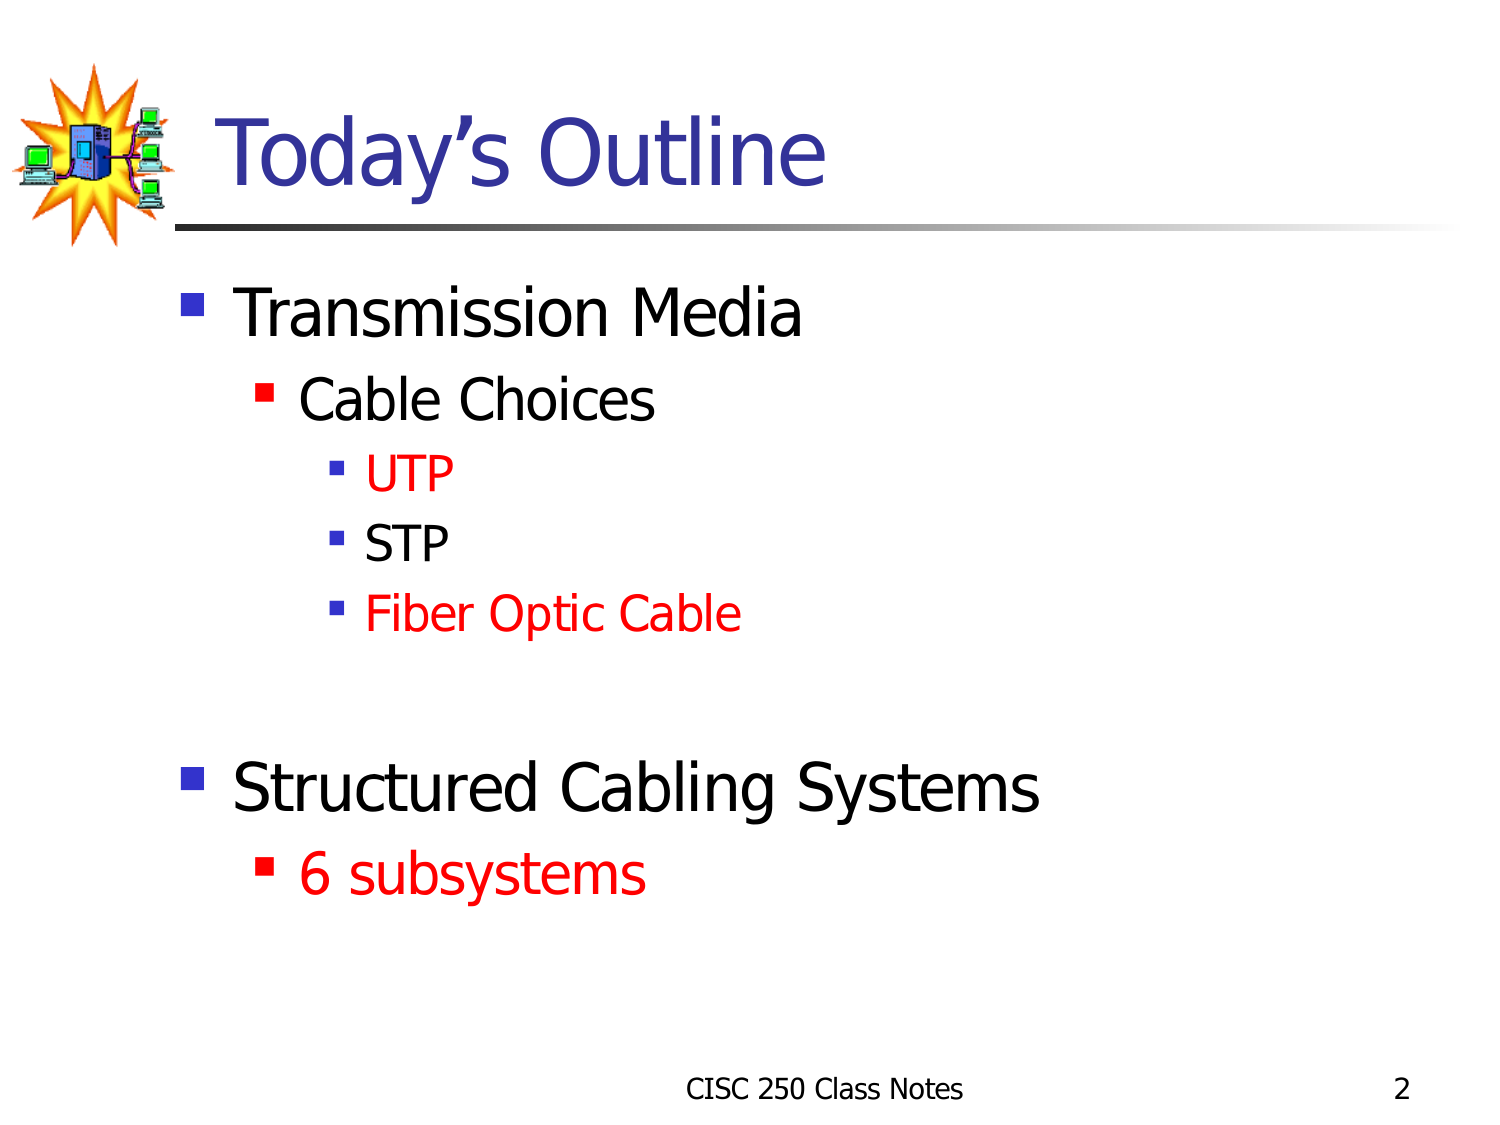

# Today’s Outline
Transmission Media
Cable Choices
UTP
STP
Fiber Optic Cable

Structured Cabling Systems
6 subsystems

CISC 250 Class Notes
2